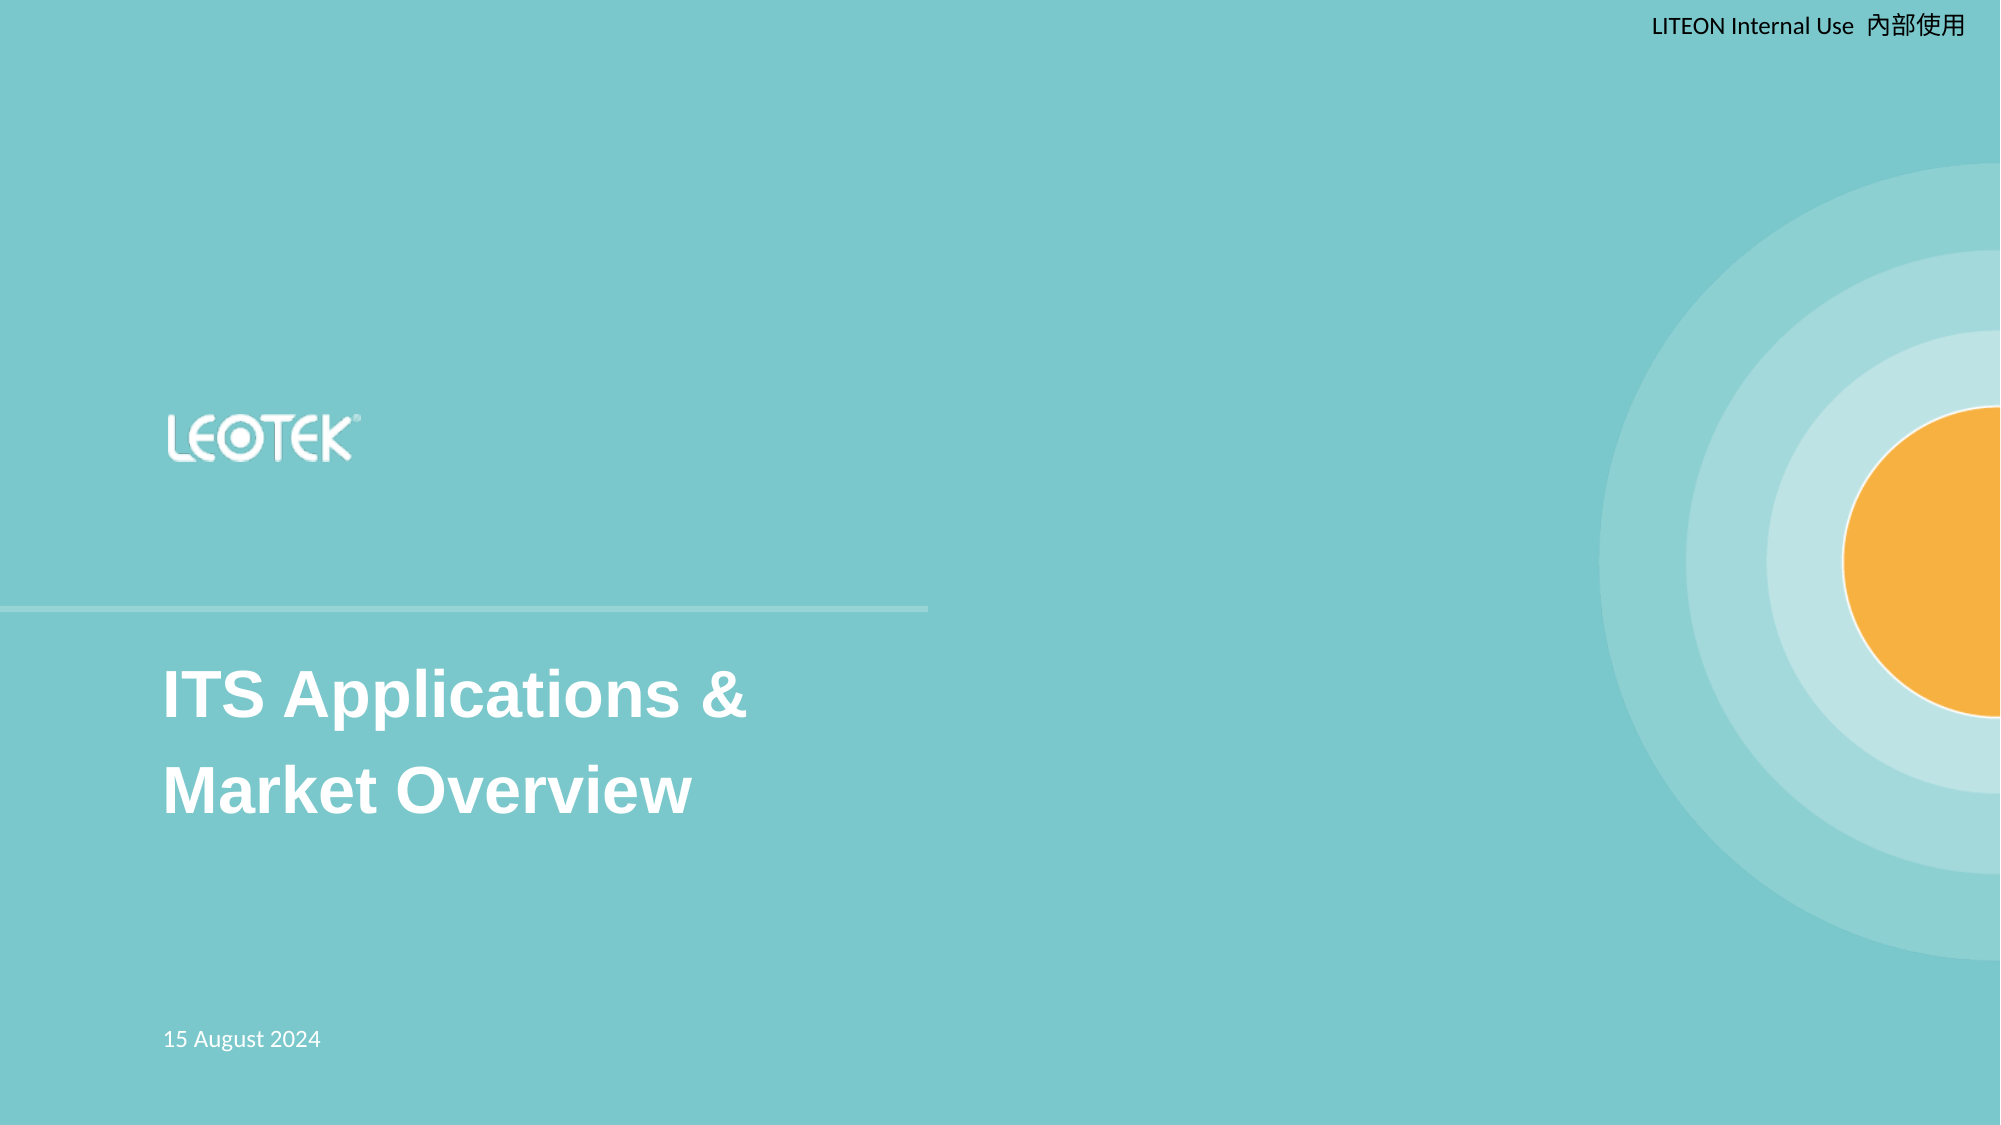

# ITS Applications & Market Overview
15 August 2024